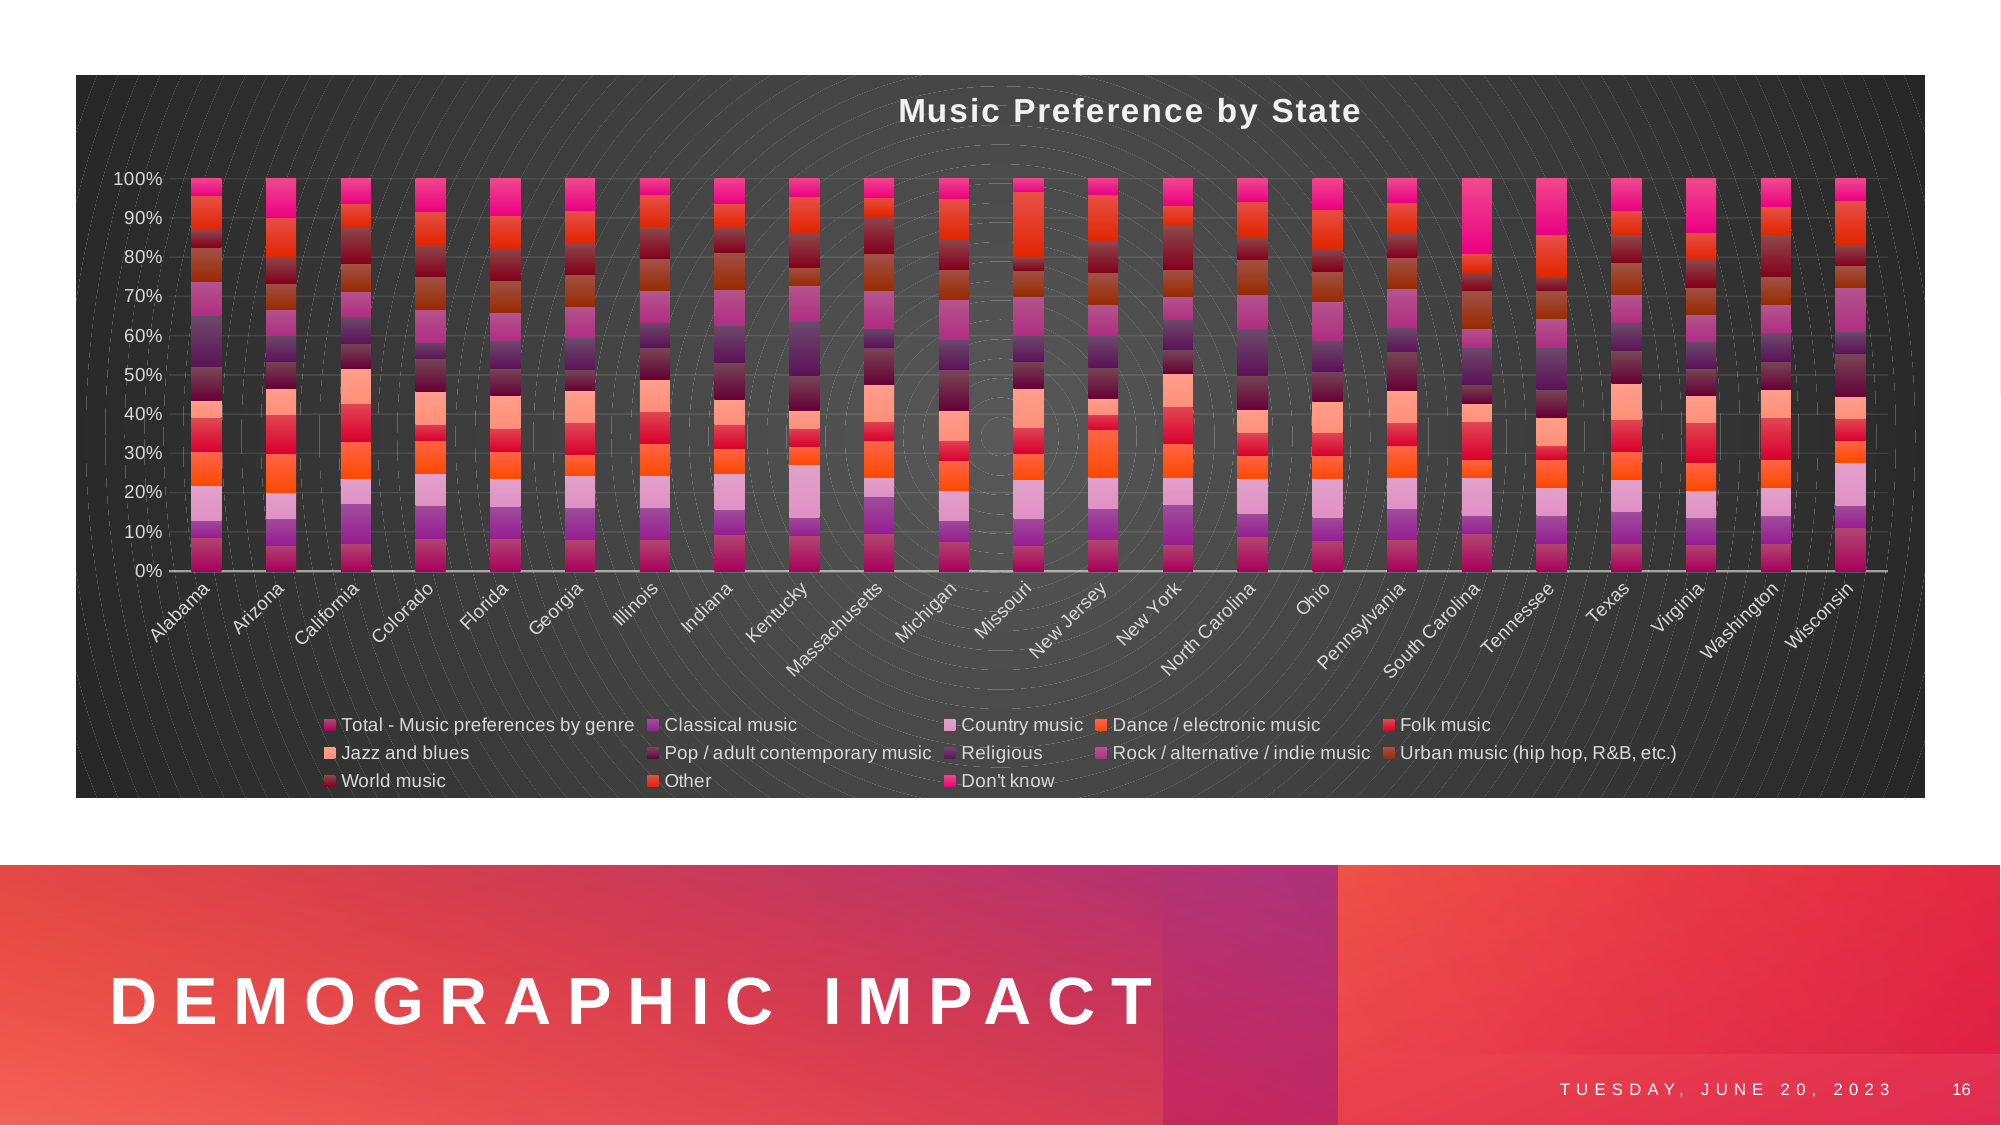

### Chart: Music Preference by State

| Category | Total - Music preferences by genre | Classical music | Country music | Dance / electronic music | Folk music | Jazz and blues | Pop / adult contemporary music | Religious | Rock / alternative / indie music | Urban music (hip hop, R&B, etc.) | World music | Other | Don't know |
|---|---|---|---|---|---|---|---|---|---|---|---|---|---|
| Alabama | 0.02 | 0.01 | 0.02 | 0.02 | 0.02 | 0.01 | 0.02 | 0.03 | 0.02 | 0.02 | 0.01 | 0.02 | 0.01 |
| Arizona | 0.02 | 0.02 | 0.02 | 0.03 | 0.03 | 0.02 | 0.02 | 0.02 | 0.02 | 0.02 | 0.02 | 0.03 | 0.03 |
| California | 0.11 | 0.16 | 0.1 | 0.15 | 0.15 | 0.14 | 0.1 | 0.11 | 0.1 | 0.11 | 0.15 | 0.09 | 0.1 |
| Colorado | 0.02 | 0.02 | 0.02 | 0.02 | 0.01 | 0.02 | 0.02 | 0.01 | 0.02 | 0.02 | 0.02 | 0.02 | 0.02 |
| Florida | 0.07 | 0.07 | 0.06 | 0.06 | 0.05 | 0.07 | 0.06 | 0.06 | 0.06 | 0.07 | 0.07 | 0.07 | 0.08 |
| Georgia | 0.03 | 0.03 | 0.03 | 0.02 | 0.03 | 0.03 | 0.02 | 0.03 | 0.03 | 0.03 | 0.03 | 0.03 | 0.03 |
| Illinois | 0.04 | 0.04 | 0.04 | 0.04 | 0.04 | 0.04 | 0.04 | 0.03 | 0.04 | 0.04 | 0.04 | 0.04 | 0.02 |
| Indiana | 0.03 | 0.02 | 0.03 | 0.02 | 0.02 | 0.02 | 0.03 | 0.03 | 0.03 | 0.03 | 0.02 | 0.02 | 0.02 |
| Kentucky | 0.02 | 0.01 | 0.03 | 0.01 | 0.01 | 0.01 | 0.02 | 0.03 | 0.02 | 0.01 | 0.02 | 0.02 | 0.01 |
| Massachusetts | 0.02 | 0.02 | 0.01 | 0.02 | 0.01 | 0.02 | 0.02 | 0.01 | 0.02 | 0.02 | 0.02 | 0.01 | 0.01 |
| Michigan | 0.03 | 0.02 | 0.03 | 0.03 | 0.02 | 0.03 | 0.04 | 0.03 | 0.04 | 0.03 | 0.03 | 0.04 | 0.02 |
| Missouri | 0.02 | 0.02 | 0.03 | 0.02 | 0.02 | 0.03 | 0.02 | 0.02 | 0.03 | 0.02 | 0.01 | 0.05 | 0.01 |
| New Jersey | 0.02 | 0.02 | 0.02 | 0.03 | 0.01 | 0.01 | 0.02 | 0.02 | 0.02 | 0.02 | 0.02 | 0.03 | 0.01 |
| New York | 0.08 | 0.12 | 0.08 | 0.1 | 0.11 | 0.1 | 0.07 | 0.09 | 0.07 | 0.08 | 0.13 | 0.06 | 0.08 |
| North Carolina | 0.03 | 0.02 | 0.03 | 0.02 | 0.02 | 0.02 | 0.03 | 0.04 | 0.03 | 0.03 | 0.02 | 0.03 | 0.02 |
| Ohio | 0.04 | 0.03 | 0.05 | 0.03 | 0.03 | 0.04 | 0.04 | 0.04 | 0.05 | 0.04 | 0.03 | 0.05 | 0.04 |
| Pennsylvania | 0.04 | 0.04 | 0.04 | 0.04 | 0.03 | 0.04 | 0.05 | 0.03 | 0.05 | 0.04 | 0.03 | 0.04 | 0.03 |
| South Carolina | 0.02 | 0.01 | 0.02 | 0.01 | 0.02 | 0.01 | 0.01 | 0.02 | 0.01 | 0.02 | 0.01 | 0.01 | 0.04 |
| Tennessee | 0.02 | 0.02 | 0.02 | 0.02 | 0.01 | 0.02 | 0.02 | 0.03 | 0.02 | 0.02 | 0.01 | 0.03 | 0.04 |
| Texas | 0.07 | 0.08 | 0.08 | 0.07 | 0.08 | 0.09 | 0.08 | 0.07 | 0.07 | 0.08 | 0.07 | 0.06 | 0.08 |
| Virginia | 0.02 | 0.02 | 0.02 | 0.02 | 0.03 | 0.02 | 0.02 | 0.02 | 0.02 | 0.02 | 0.02 | 0.02 | 0.04 |
| Washington | 0.02 | 0.02 | 0.02 | 0.02 | 0.03 | 0.02 | 0.02 | 0.02 | 0.02 | 0.02 | 0.03 | 0.02 | 0.02 |
| Wisconsin | 0.02 | 0.01 | 0.02 | 0.01 | 0.01 | 0.01 | 0.02 | 0.01 | 0.02 | 0.01 | 0.01 | 0.02 | 0.01 |

# Demographic impact

Tuesday, June 20, 2023
16